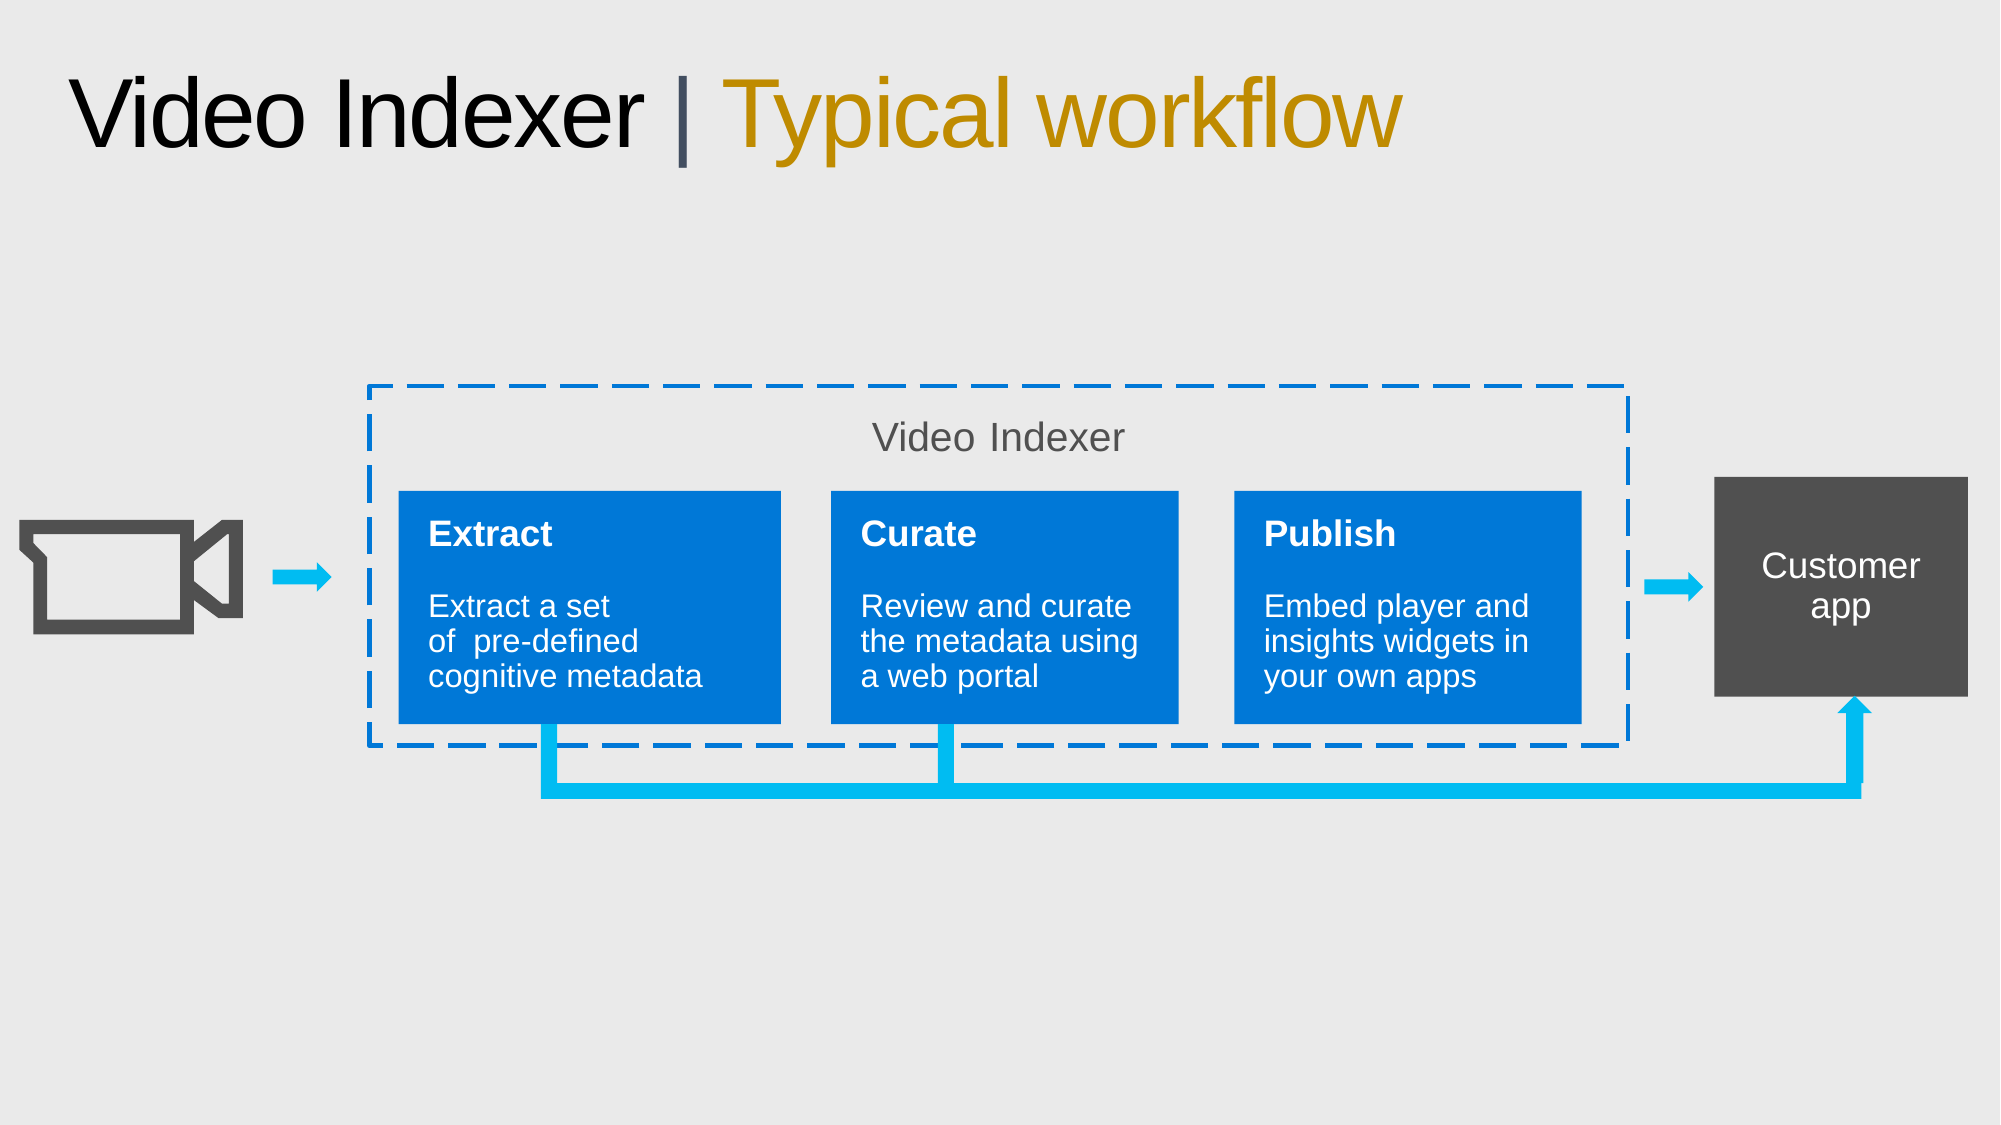

Video AI | Products
# Video Indexer | Typical workflow

Video Indexer
Customer app
Publish

Embed player and insights widgets in your own apps
Extract

Extract a set
of  pre-defined cognitive metadata
Curate

Review and curate the metadata using a web portal